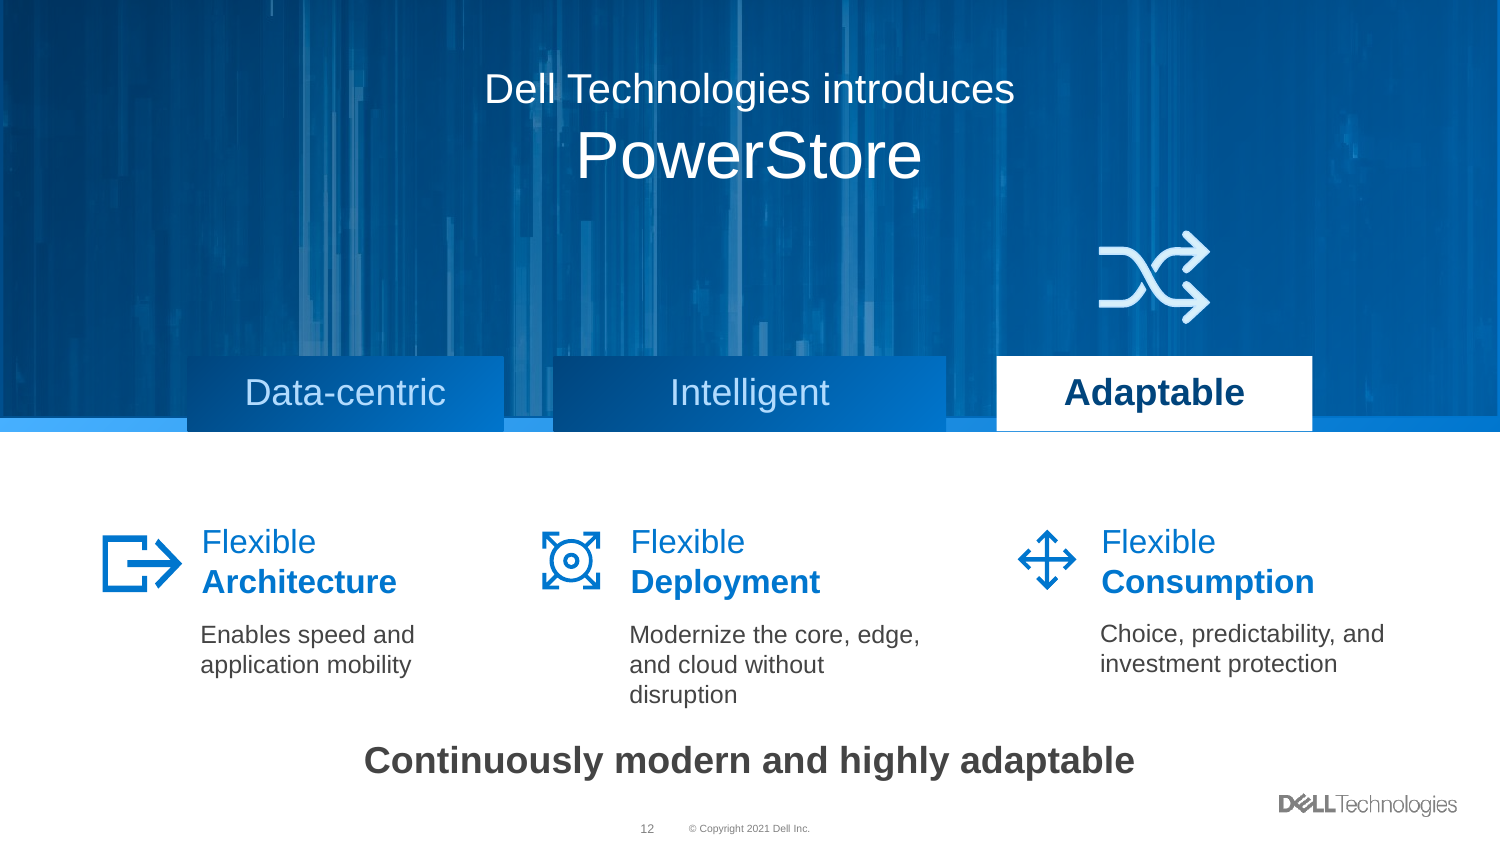

Dell Technologies introduces
PowerStore

Data-centric
Intelligent
Adaptable
Flexible Consumption
Choice, predictability, and investment protection
Flexible
Architecture
Enables speed and application mobility
Flexible
Deployment
Modernize the core, edge, and cloud without disruption

Continuously modern and highly adaptable